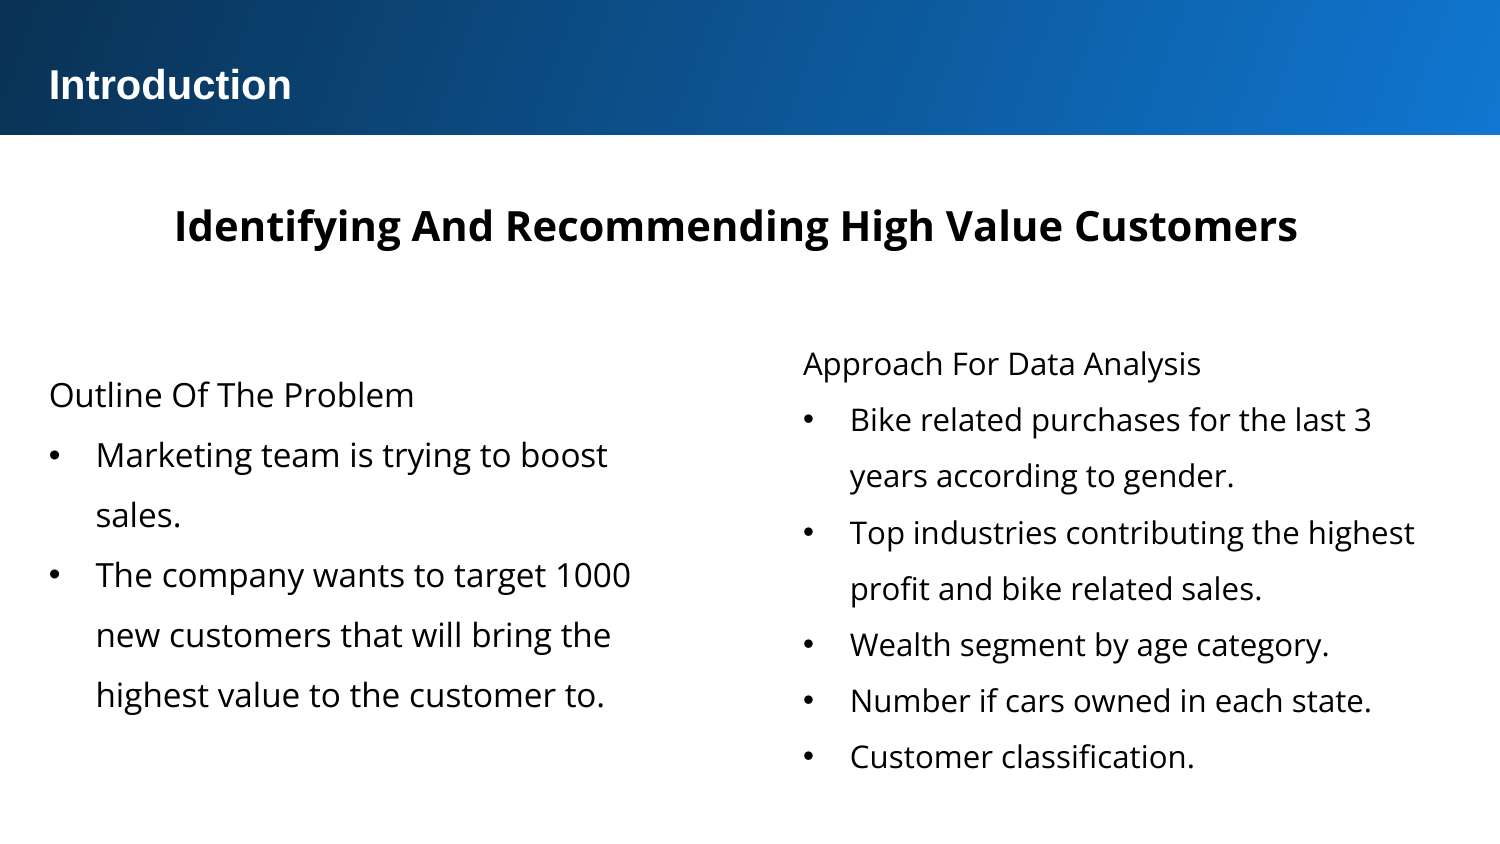

Introduction
Identifying And Recommending High Value Customers
Approach For Data Analysis
Bike related purchases for the last 3 years according to gender.
Top industries contributing the highest profit and bike related sales.
Wealth segment by age category.
Number if cars owned in each state.
Customer classification.
Outline Of The Problem
Marketing team is trying to boost sales.
The company wants to target 1000 new customers that will bring the highest value to the customer to.